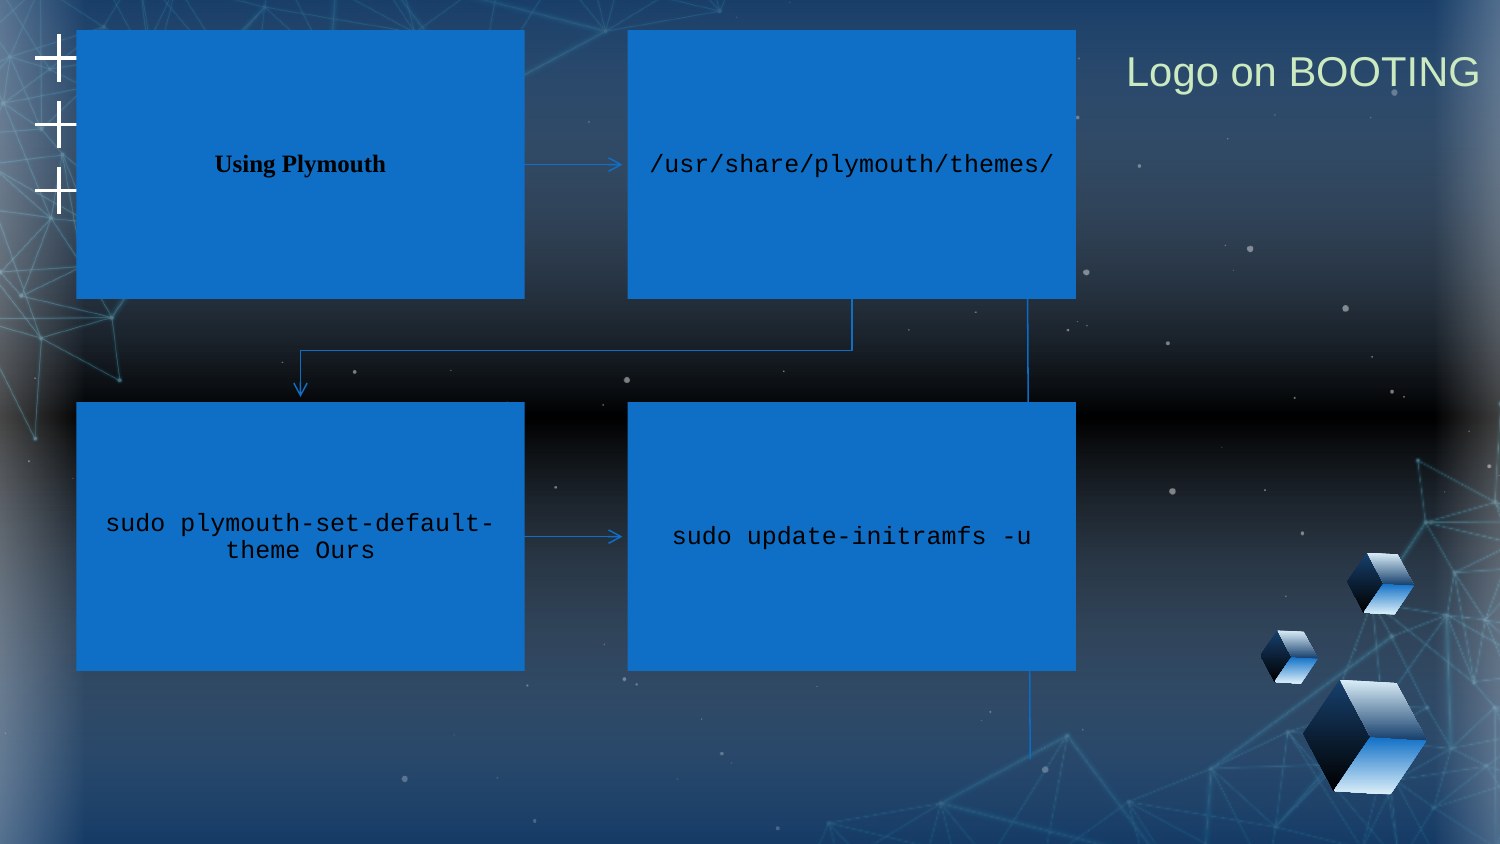

Using Plymouth

/usr/share/plymouth/themes/

sudo plymouth-set-default-theme Ours
sudo update-initramfs -u

Logo on BOOTING